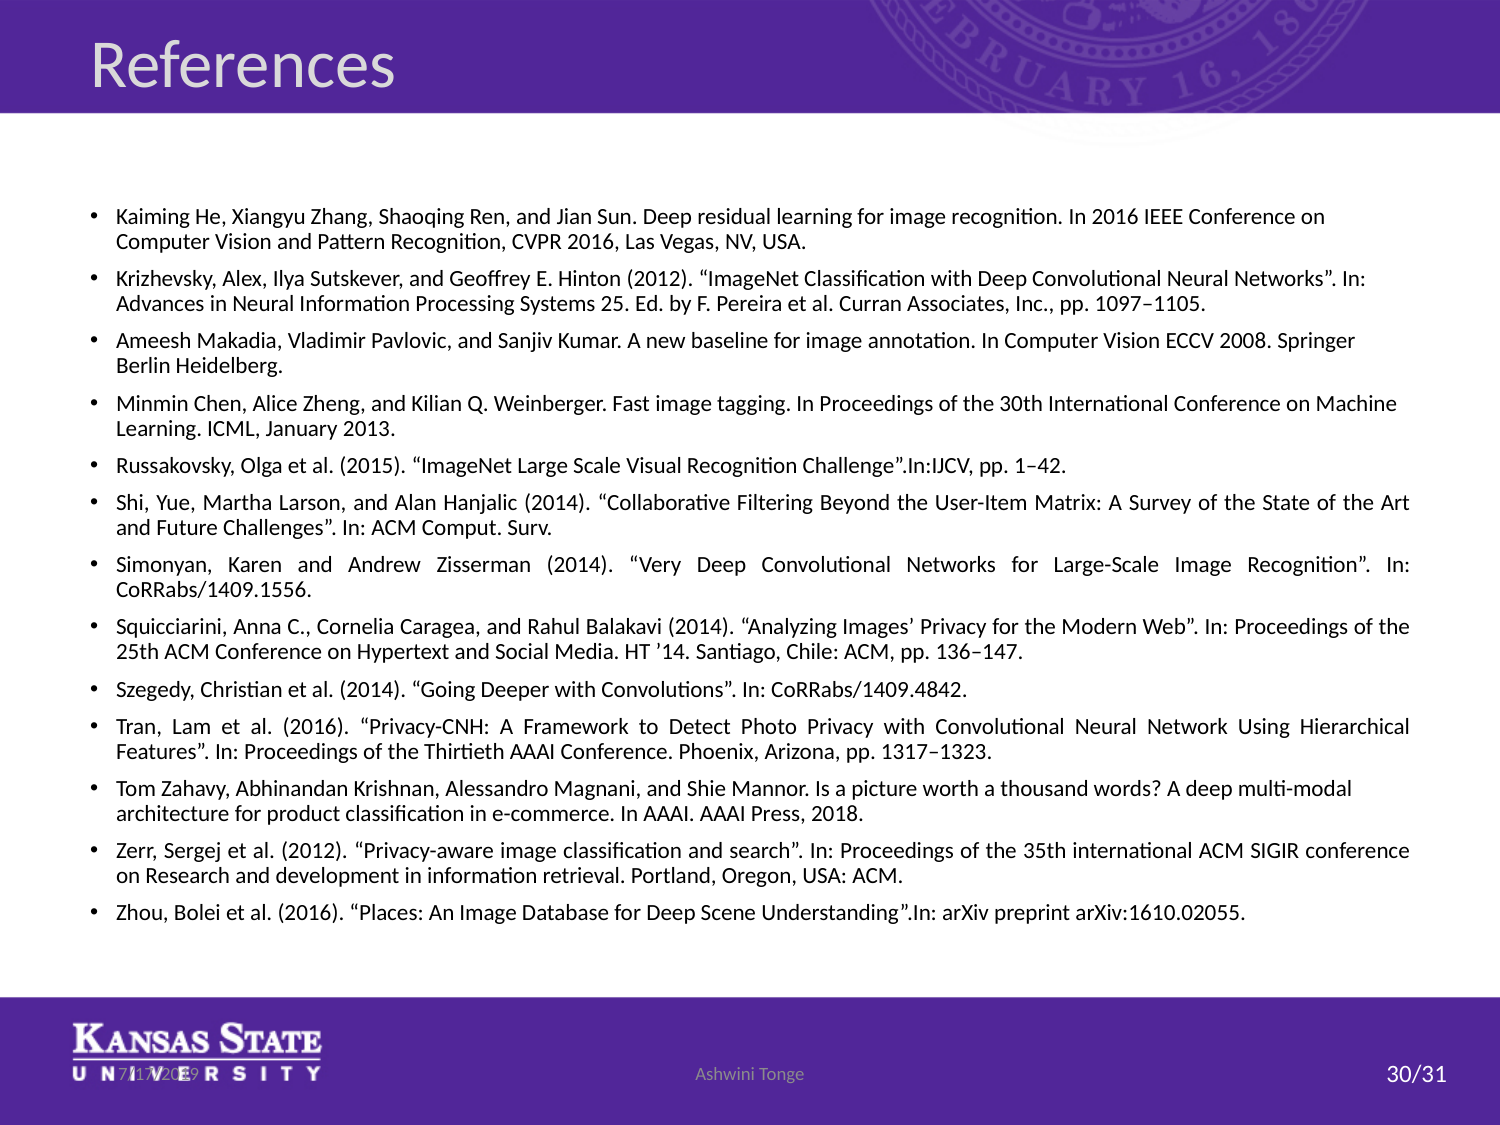

# References
Kaiming He, Xiangyu Zhang, Shaoqing Ren, and Jian Sun. Deep residual learning for image recognition. In 2016 IEEE Conference on Computer Vision and Pattern Recognition, CVPR 2016, Las Vegas, NV, USA.
Krizhevsky, Alex, Ilya Sutskever, and Geoffrey E. Hinton (2012). “ImageNet Classification with Deep Convolutional Neural Networks”. In: Advances in Neural Information Processing Systems 25. Ed. by F. Pereira et al. Curran Associates, Inc., pp. 1097–1105.
Ameesh Makadia, Vladimir Pavlovic, and Sanjiv Kumar. A new baseline for image annotation. In Computer Vision ECCV 2008. Springer Berlin Heidelberg.
Minmin Chen, Alice Zheng, and Kilian Q. Weinberger. Fast image tagging. In Proceedings of the 30th International Conference on Machine Learning. ICML, January 2013.
Russakovsky, Olga et al. (2015). “ImageNet Large Scale Visual Recognition Challenge”.In:IJCV, pp. 1–42.
Shi, Yue, Martha Larson, and Alan Hanjalic (2014). “Collaborative Filtering Beyond the User-Item Matrix: A Survey of the State of the Art and Future Challenges”. In: ACM Comput. Surv.
Simonyan, Karen and Andrew Zisserman (2014). “Very Deep Convolutional Networks for Large-Scale Image Recognition”. In: CoRRabs/1409.1556.
Squicciarini, Anna C., Cornelia Caragea, and Rahul Balakavi (2014). “Analyzing Images’ Privacy for the Modern Web”. In: Proceedings of the 25th ACM Conference on Hypertext and Social Media. HT ’14. Santiago, Chile: ACM, pp. 136–147.
Szegedy, Christian et al. (2014). “Going Deeper with Convolutions”. In: CoRRabs/1409.4842.
Tran, Lam et al. (2016). “Privacy-CNH: A Framework to Detect Photo Privacy with Convolutional Neural Network Using Hierarchical Features”. In: Proceedings of the Thirtieth AAAI Conference. Phoenix, Arizona, pp. 1317–1323.
Tom Zahavy, Abhinandan Krishnan, Alessandro Magnani, and Shie Mannor. Is a picture worth a thousand words? A deep multi-modal architecture for product classification in e-commerce. In AAAI. AAAI Press, 2018.
Zerr, Sergej et al. (2012). “Privacy-aware image classification and search”. In: Proceedings of the 35th international ACM SIGIR conference on Research and development in information retrieval. Portland, Oregon, USA: ACM.
Zhou, Bolei et al. (2016). “Places: An Image Database for Deep Scene Understanding”.In: arXiv preprint arXiv:1610.02055.
7/17/2019
Ashwini Tonge